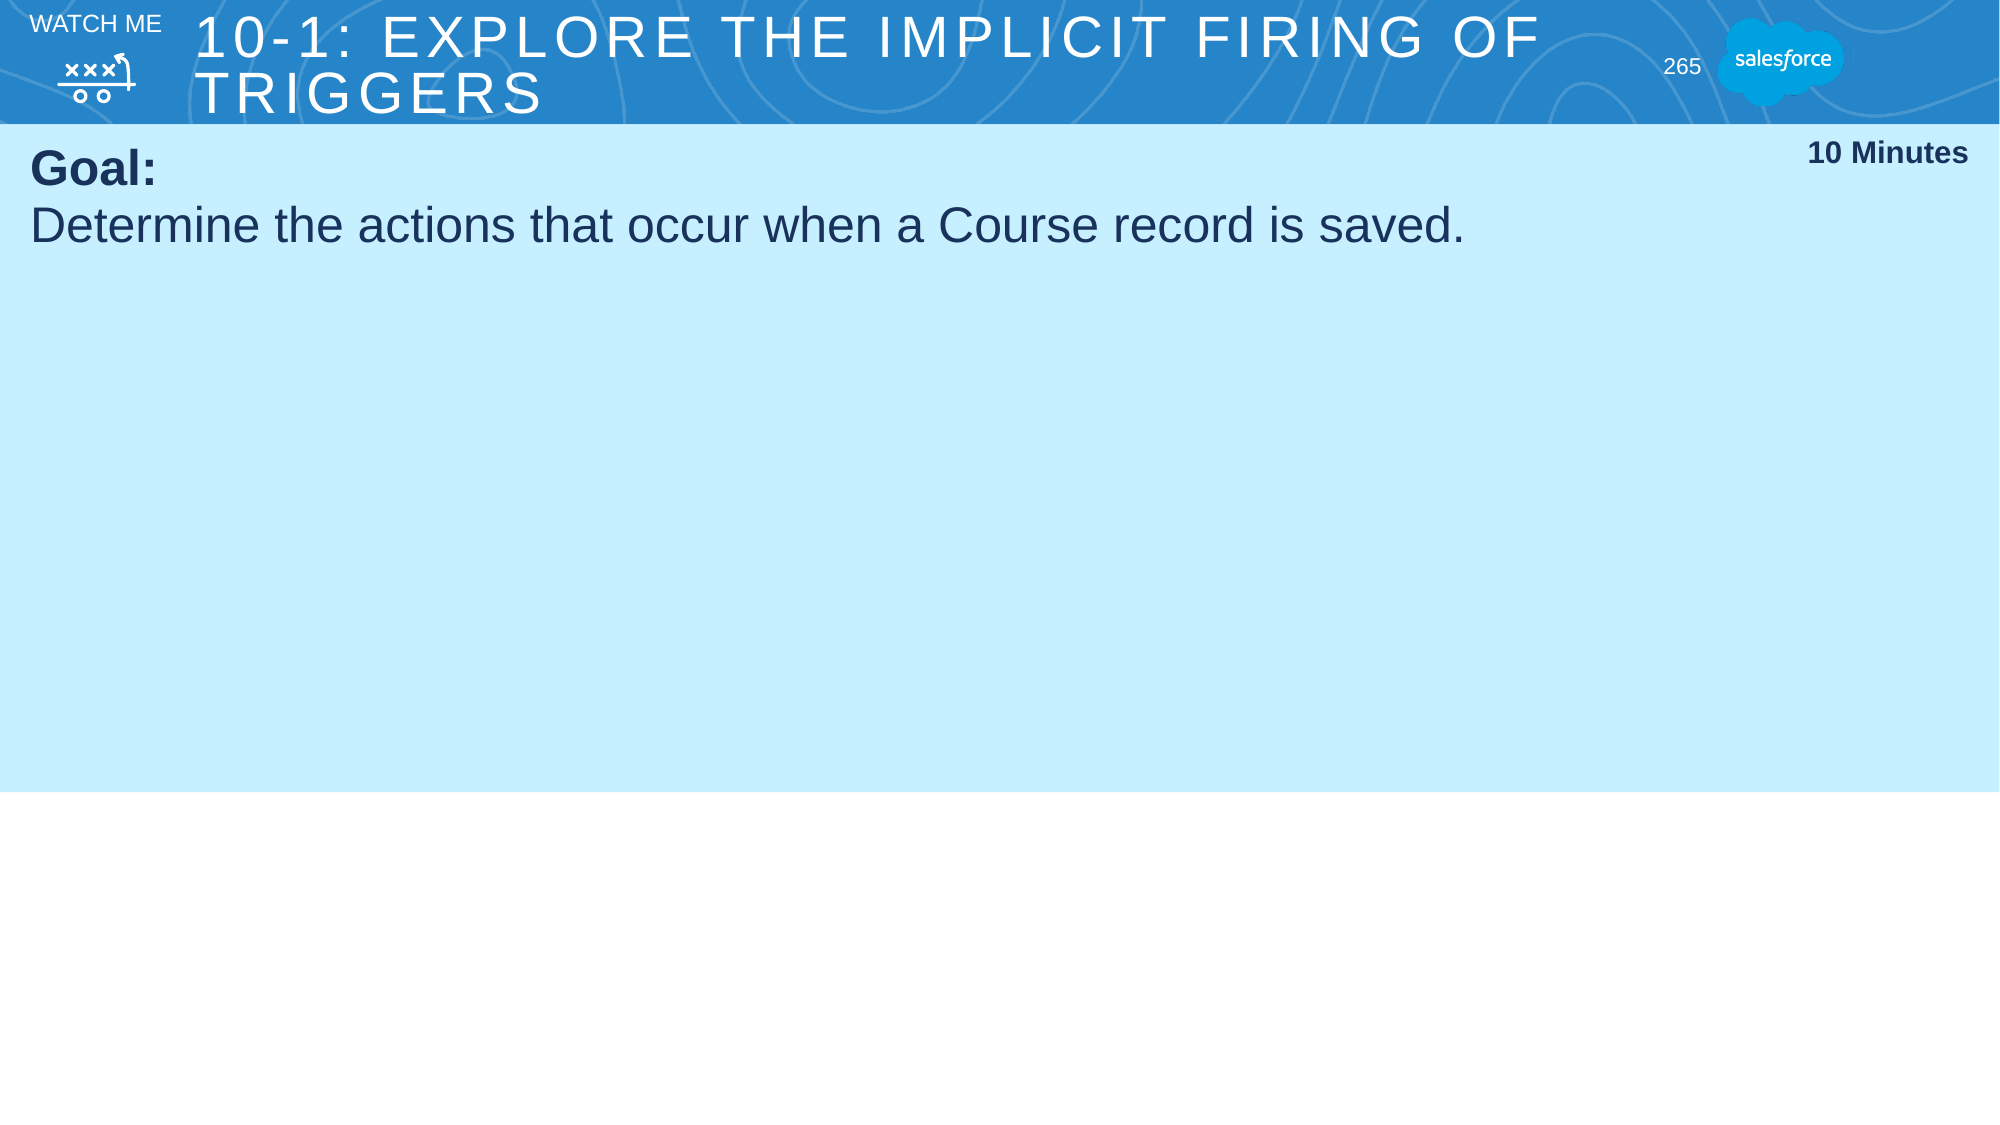

# 10-1: Explore the Implicit Firing of Triggers
Watch me
265
Goal:
Determine the actions that occur when a Course record is saved.
10 Minutes
Tasks:
Open the Developer Console.
Update the status of a Course record to Retired in the UI.
Review the results in the Developer Console.